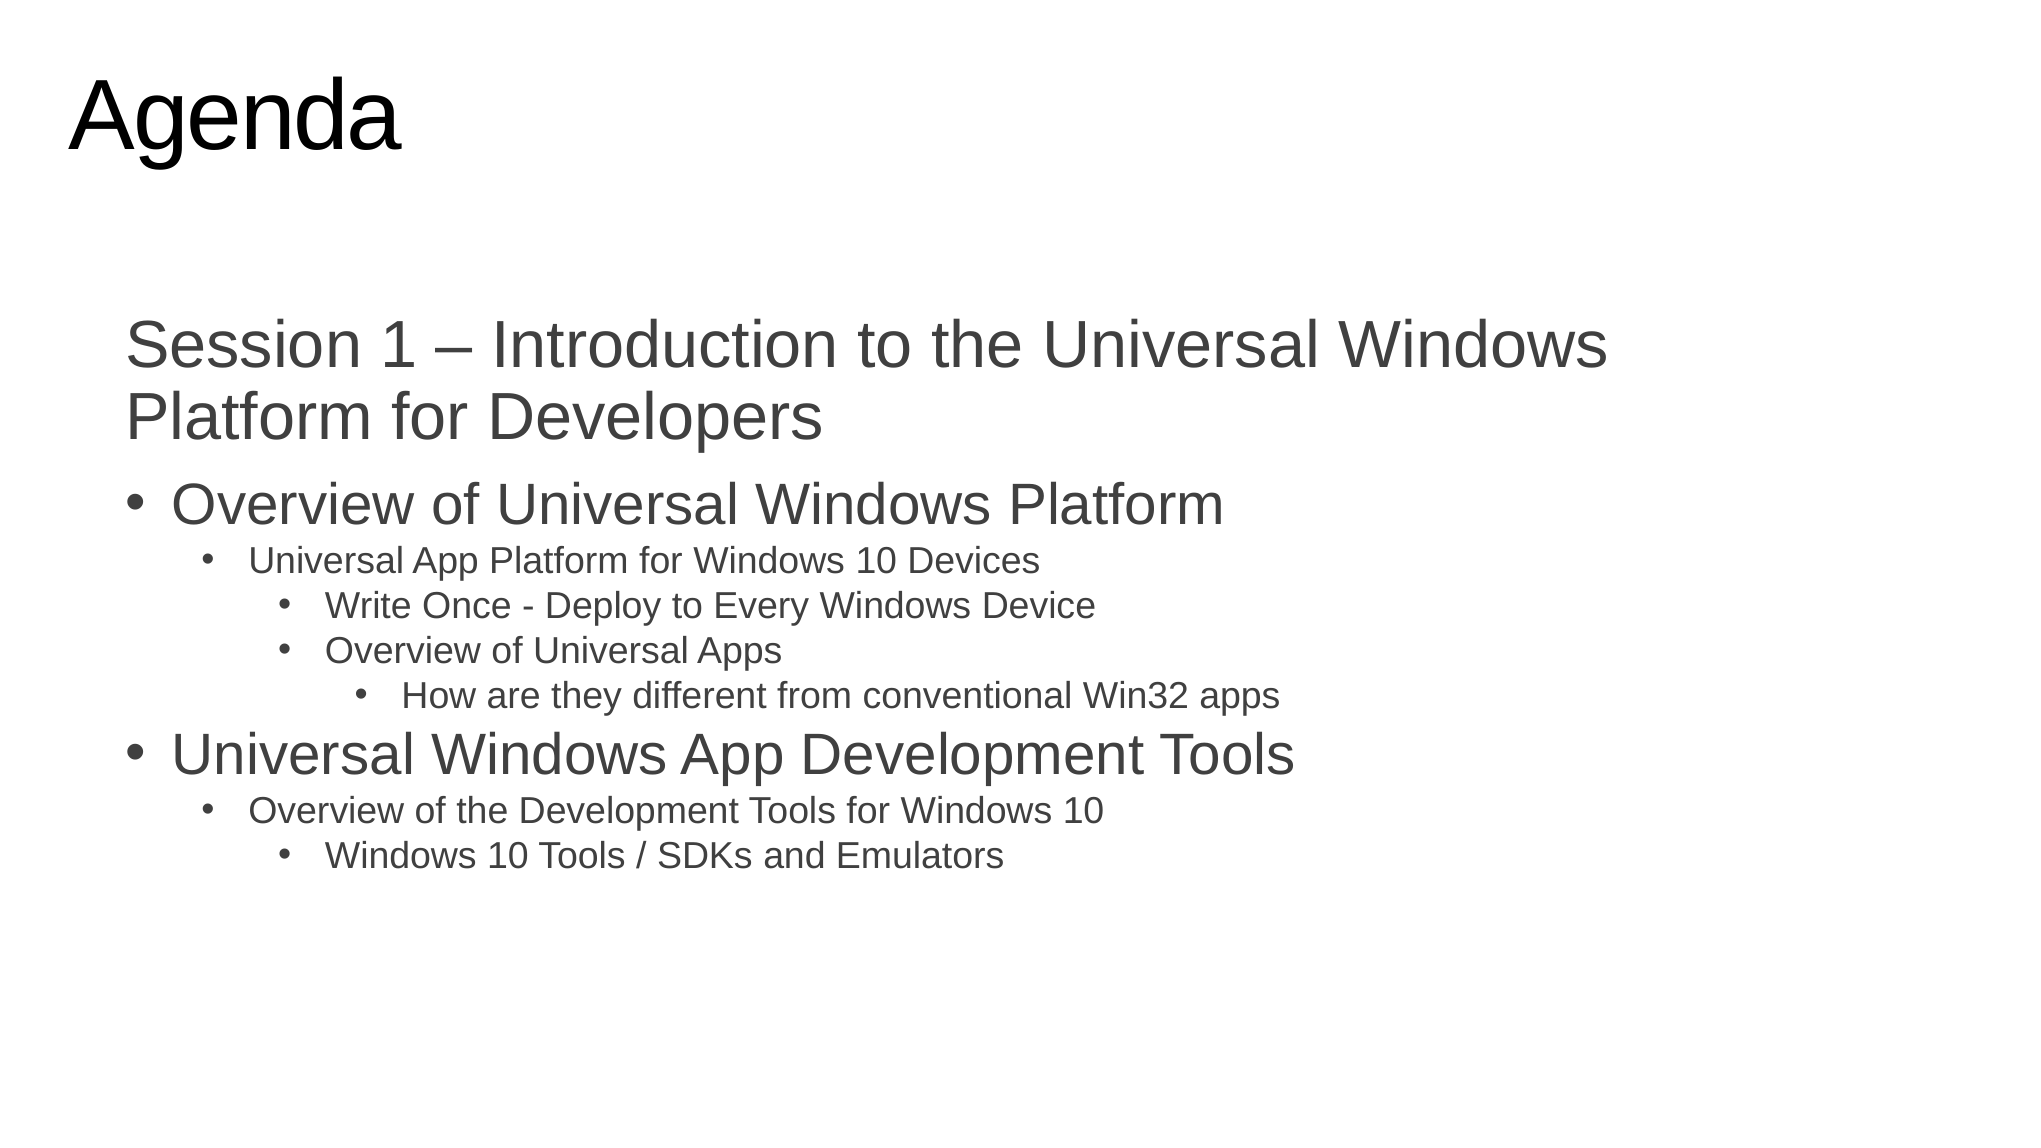

# Agenda

Session 1 – Introduction to the Universal Windows Platform for Developers
Overview of Universal Windows Platform
Universal App Platform for Windows 10 Devices
Write Once - Deploy to Every Windows Device
Overview of Universal Apps
How are they different from conventional Win32 apps
Universal Windows App Development Tools
Overview of the Development Tools for Windows 10
Windows 10 Tools / SDKs and Emulators